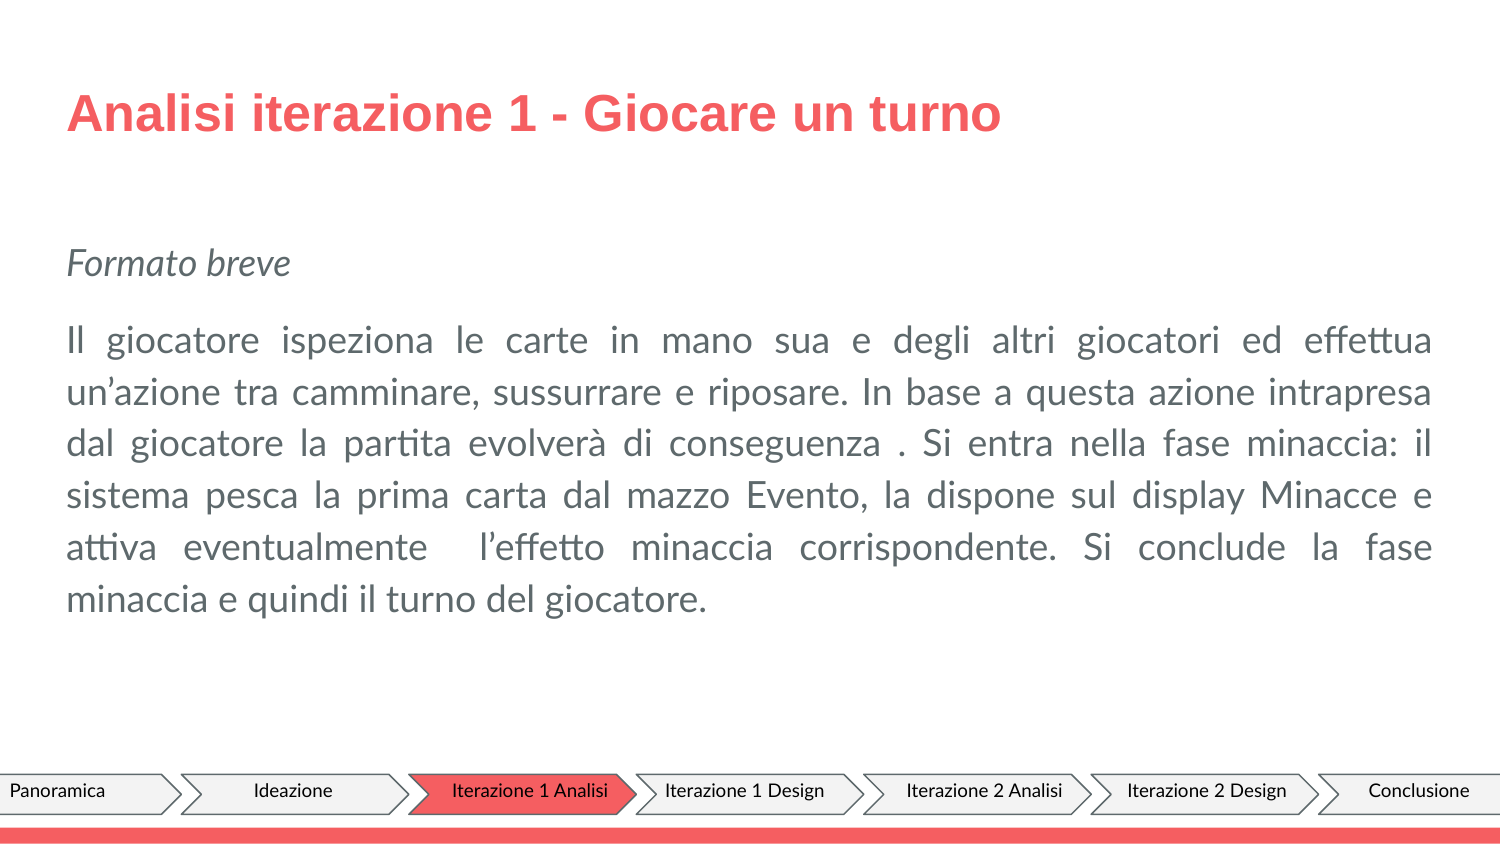

# Analisi iterazione 1 - Giocare un turno
Formato breve
Il giocatore ispeziona le carte in mano sua e degli altri giocatori ed effettua un’azione tra camminare, sussurrare e riposare. In base a questa azione intrapresa dal giocatore la partita evolverà di conseguenza . Si entra nella fase minaccia: il sistema pesca la prima carta dal mazzo Evento, la dispone sul display Minacce e attiva eventualmente  l’effetto minaccia corrispondente. Si conclude la fase minaccia e quindi il turno del giocatore.
Panoramica
Ideazione
Iterazione 1 Analisi
Iterazione 1 Design
Iterazione 2 Analisi
Iterazione 2 Design
Conclusione